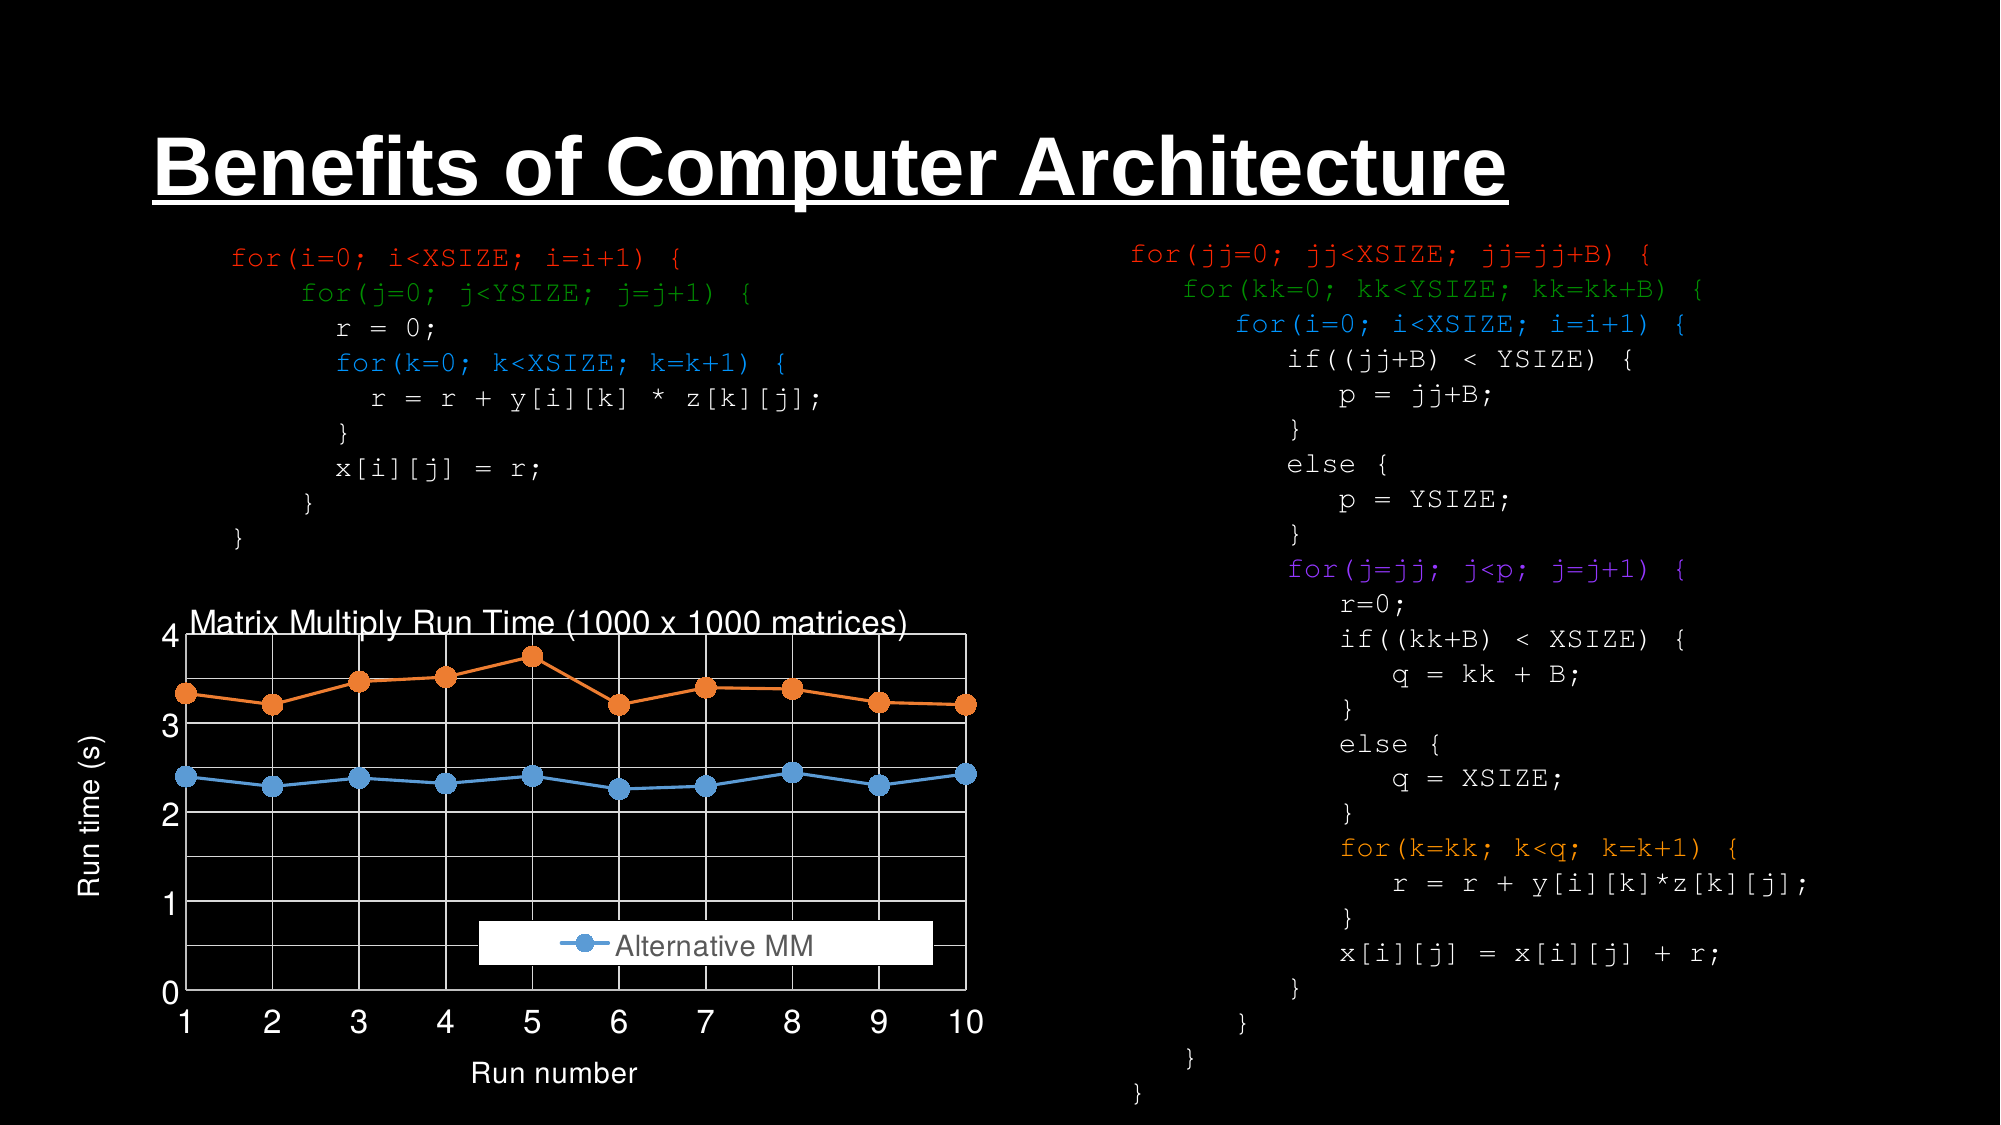

# Benefits of Computer Architecture
for(jj=0; jj<XSIZE; jj=jj+B) {
   for(kk=0; kk<YSIZE; kk=kk+B) {
      for(i=0; i<XSIZE; i=i+1) {
         if((jj+B) < YSIZE) {
            p = jj+B;
         }
         else {
            p = YSIZE;
         }
         for(j=jj; j<p; j=j+1) {
            r=0;
            if((kk+B) < XSIZE) {
               q = kk + B;
            }
            else {
               q = XSIZE;
            }
            for(k=kk; k<q; k=k+1) {
               r = r + y[i][k]*z[k][j];
            }
            x[i][j] = x[i][j] + r;
         }
      }
   }
}
for(i=0; i<XSIZE; i=i+1) {
    for(j=0; j<YSIZE; j=j+1) {
      r = 0;
      for(k=0; k<XSIZE; k=k+1) {
        r = r + y[i][k] * z[k][j];
      }
      x[i][j] = r;
    }
}

### Chart: Matrix Multiply Run Time (1000 x 1000 matrices)

| Category |  |  |
|---|---|---|